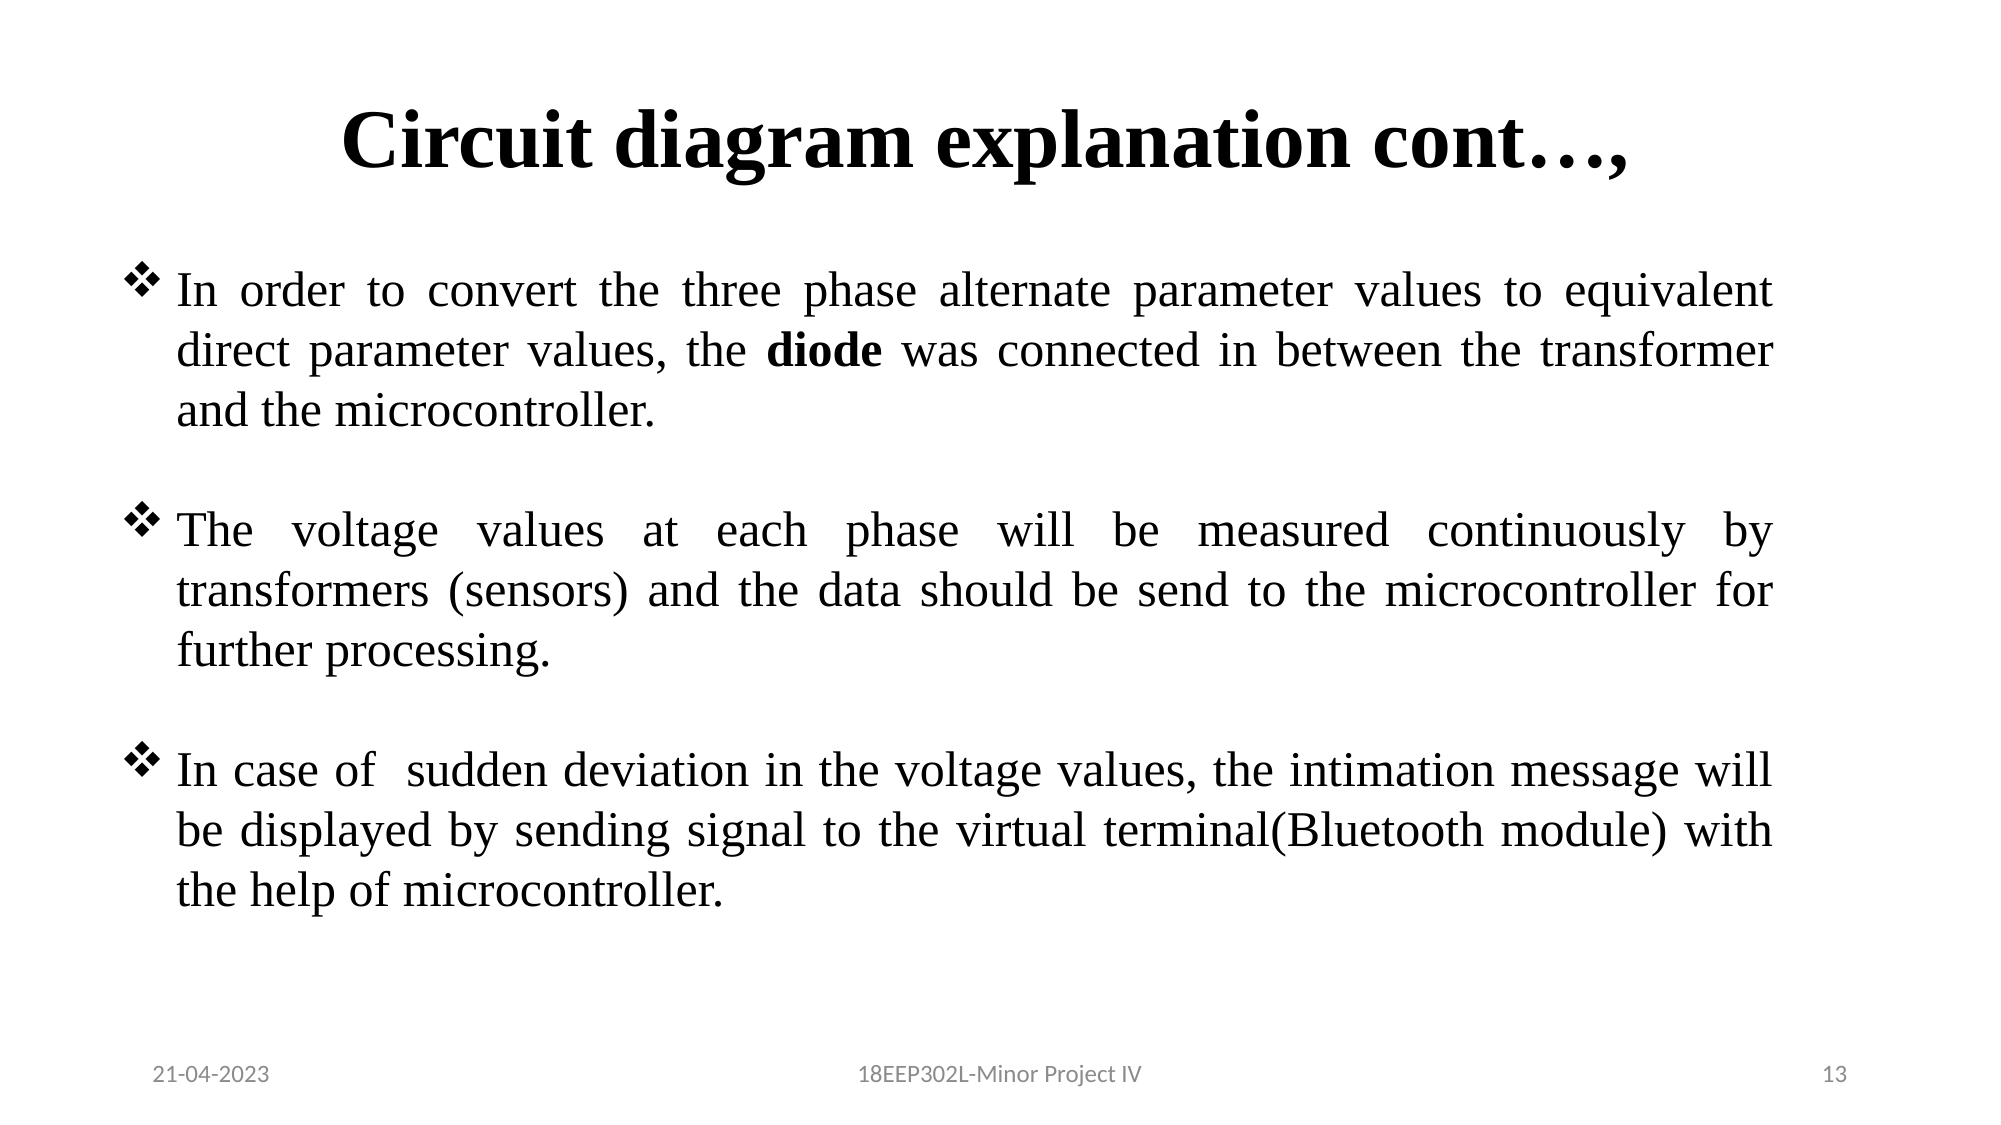

Circuit diagram explanation cont…,
In order to convert the three phase alternate parameter values to equivalent direct parameter values, the diode was connected in between the transformer and the microcontroller.

The voltage values at each phase will be measured continuously by transformers (sensors) and the data should be send to the microcontroller for further processing.

In case of  sudden deviation in the voltage values, the intimation message will be displayed by sending signal to the virtual terminal(Bluetooth module) with the help of microcontroller.
21-04-2023
18EEP302L-Minor Project IV
13